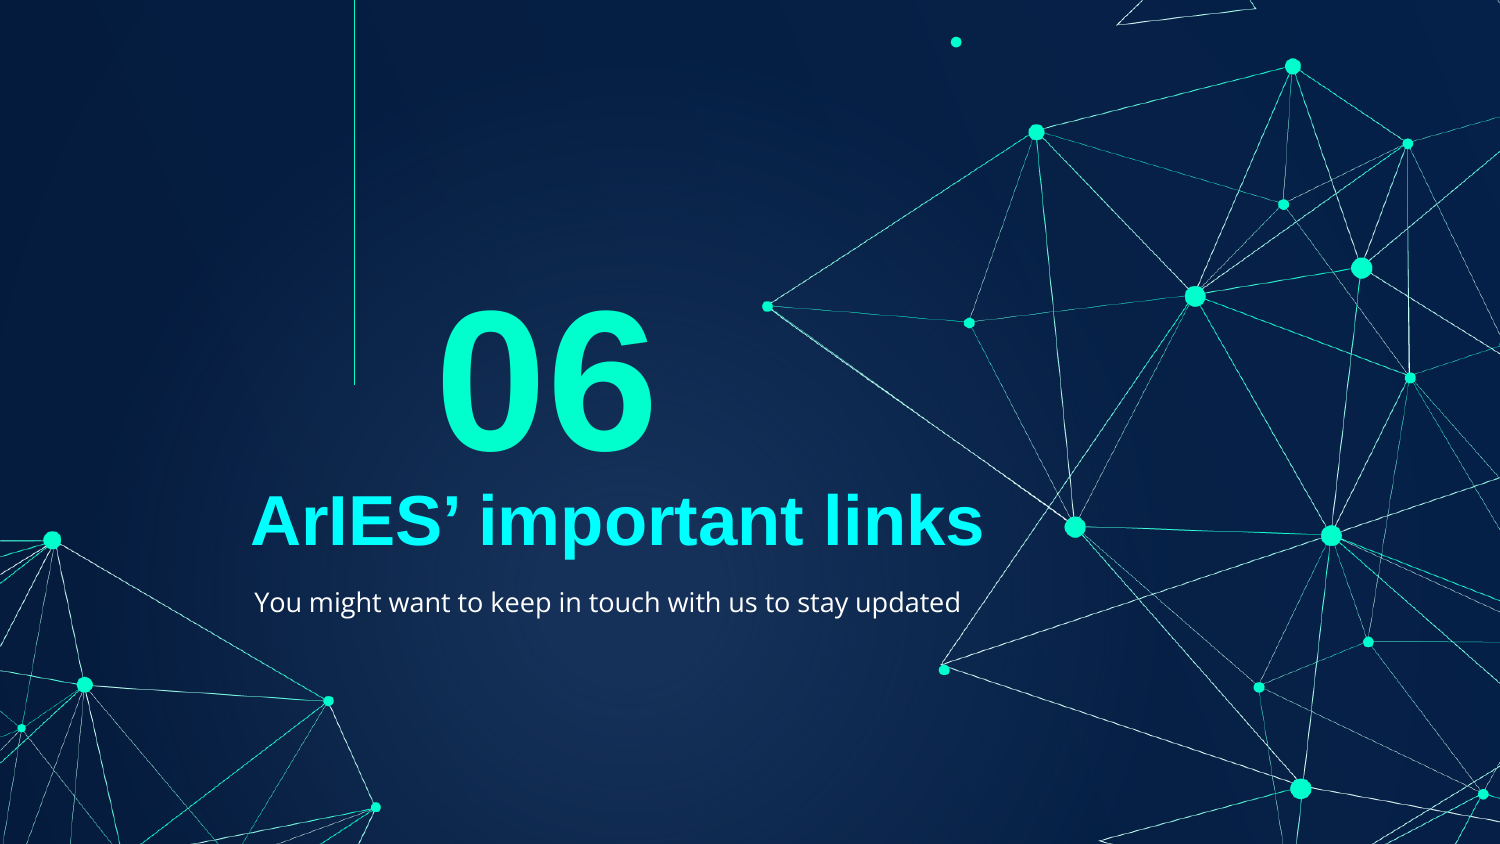

06
# ArIES’ important links
You might want to keep in touch with us to stay updated